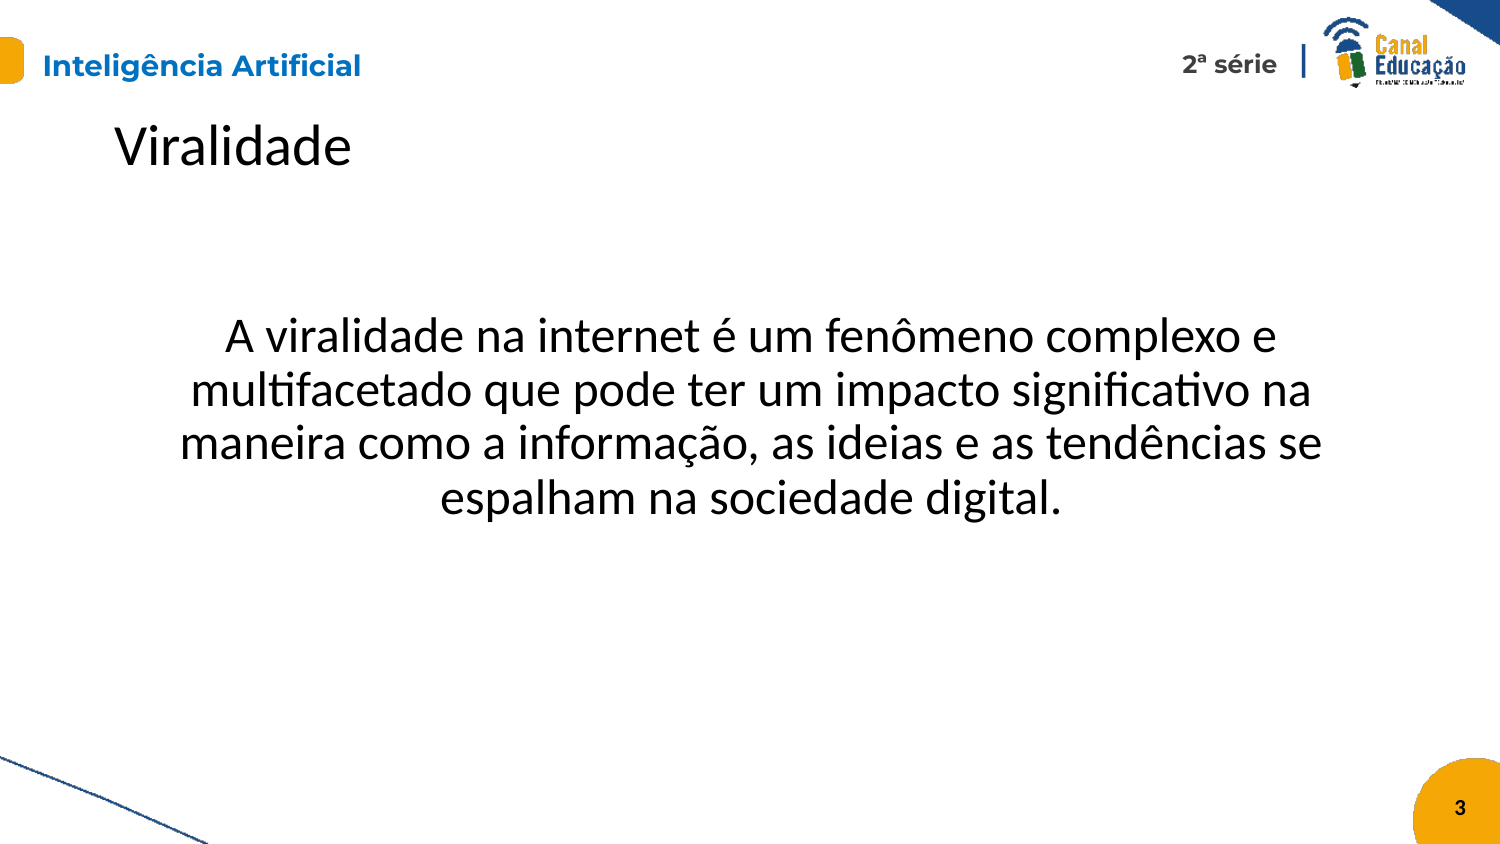

# Viralidade

A viralidade na internet é um fenômeno complexo e multifacetado que pode ter um impacto significativo na maneira como a informação, as ideias e as tendências se espalham na sociedade digital.
3